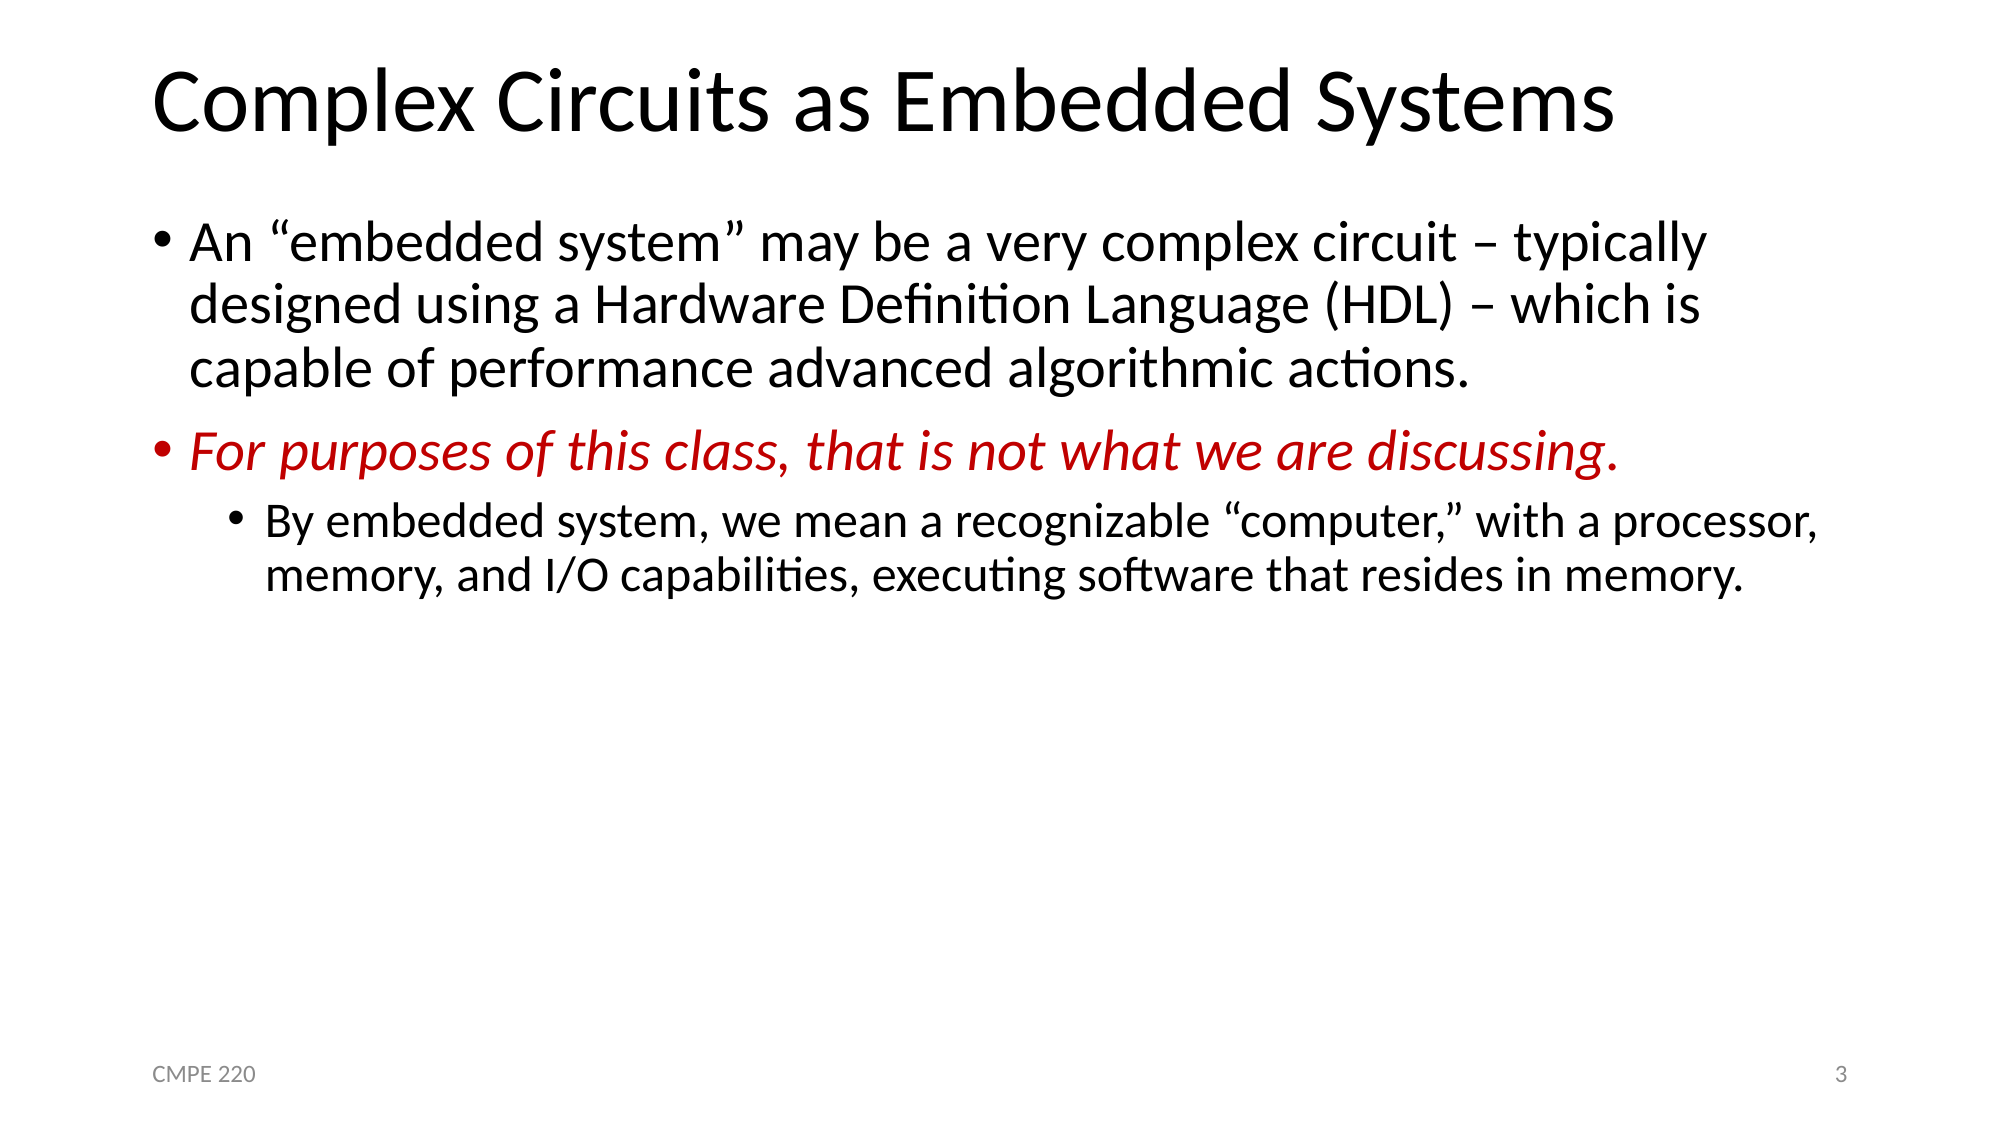

# Complex Circuits as Embedded Systems
An “embedded system” may be a very complex circuit – typically designed using a Hardware Definition Language (HDL) – which is capable of performance advanced algorithmic actions.
For purposes of this class, that is not what we are discussing.
By embedded system, we mean a recognizable “computer,” with a processor, memory, and I/O capabilities, executing software that resides in memory.
CMPE 220
3